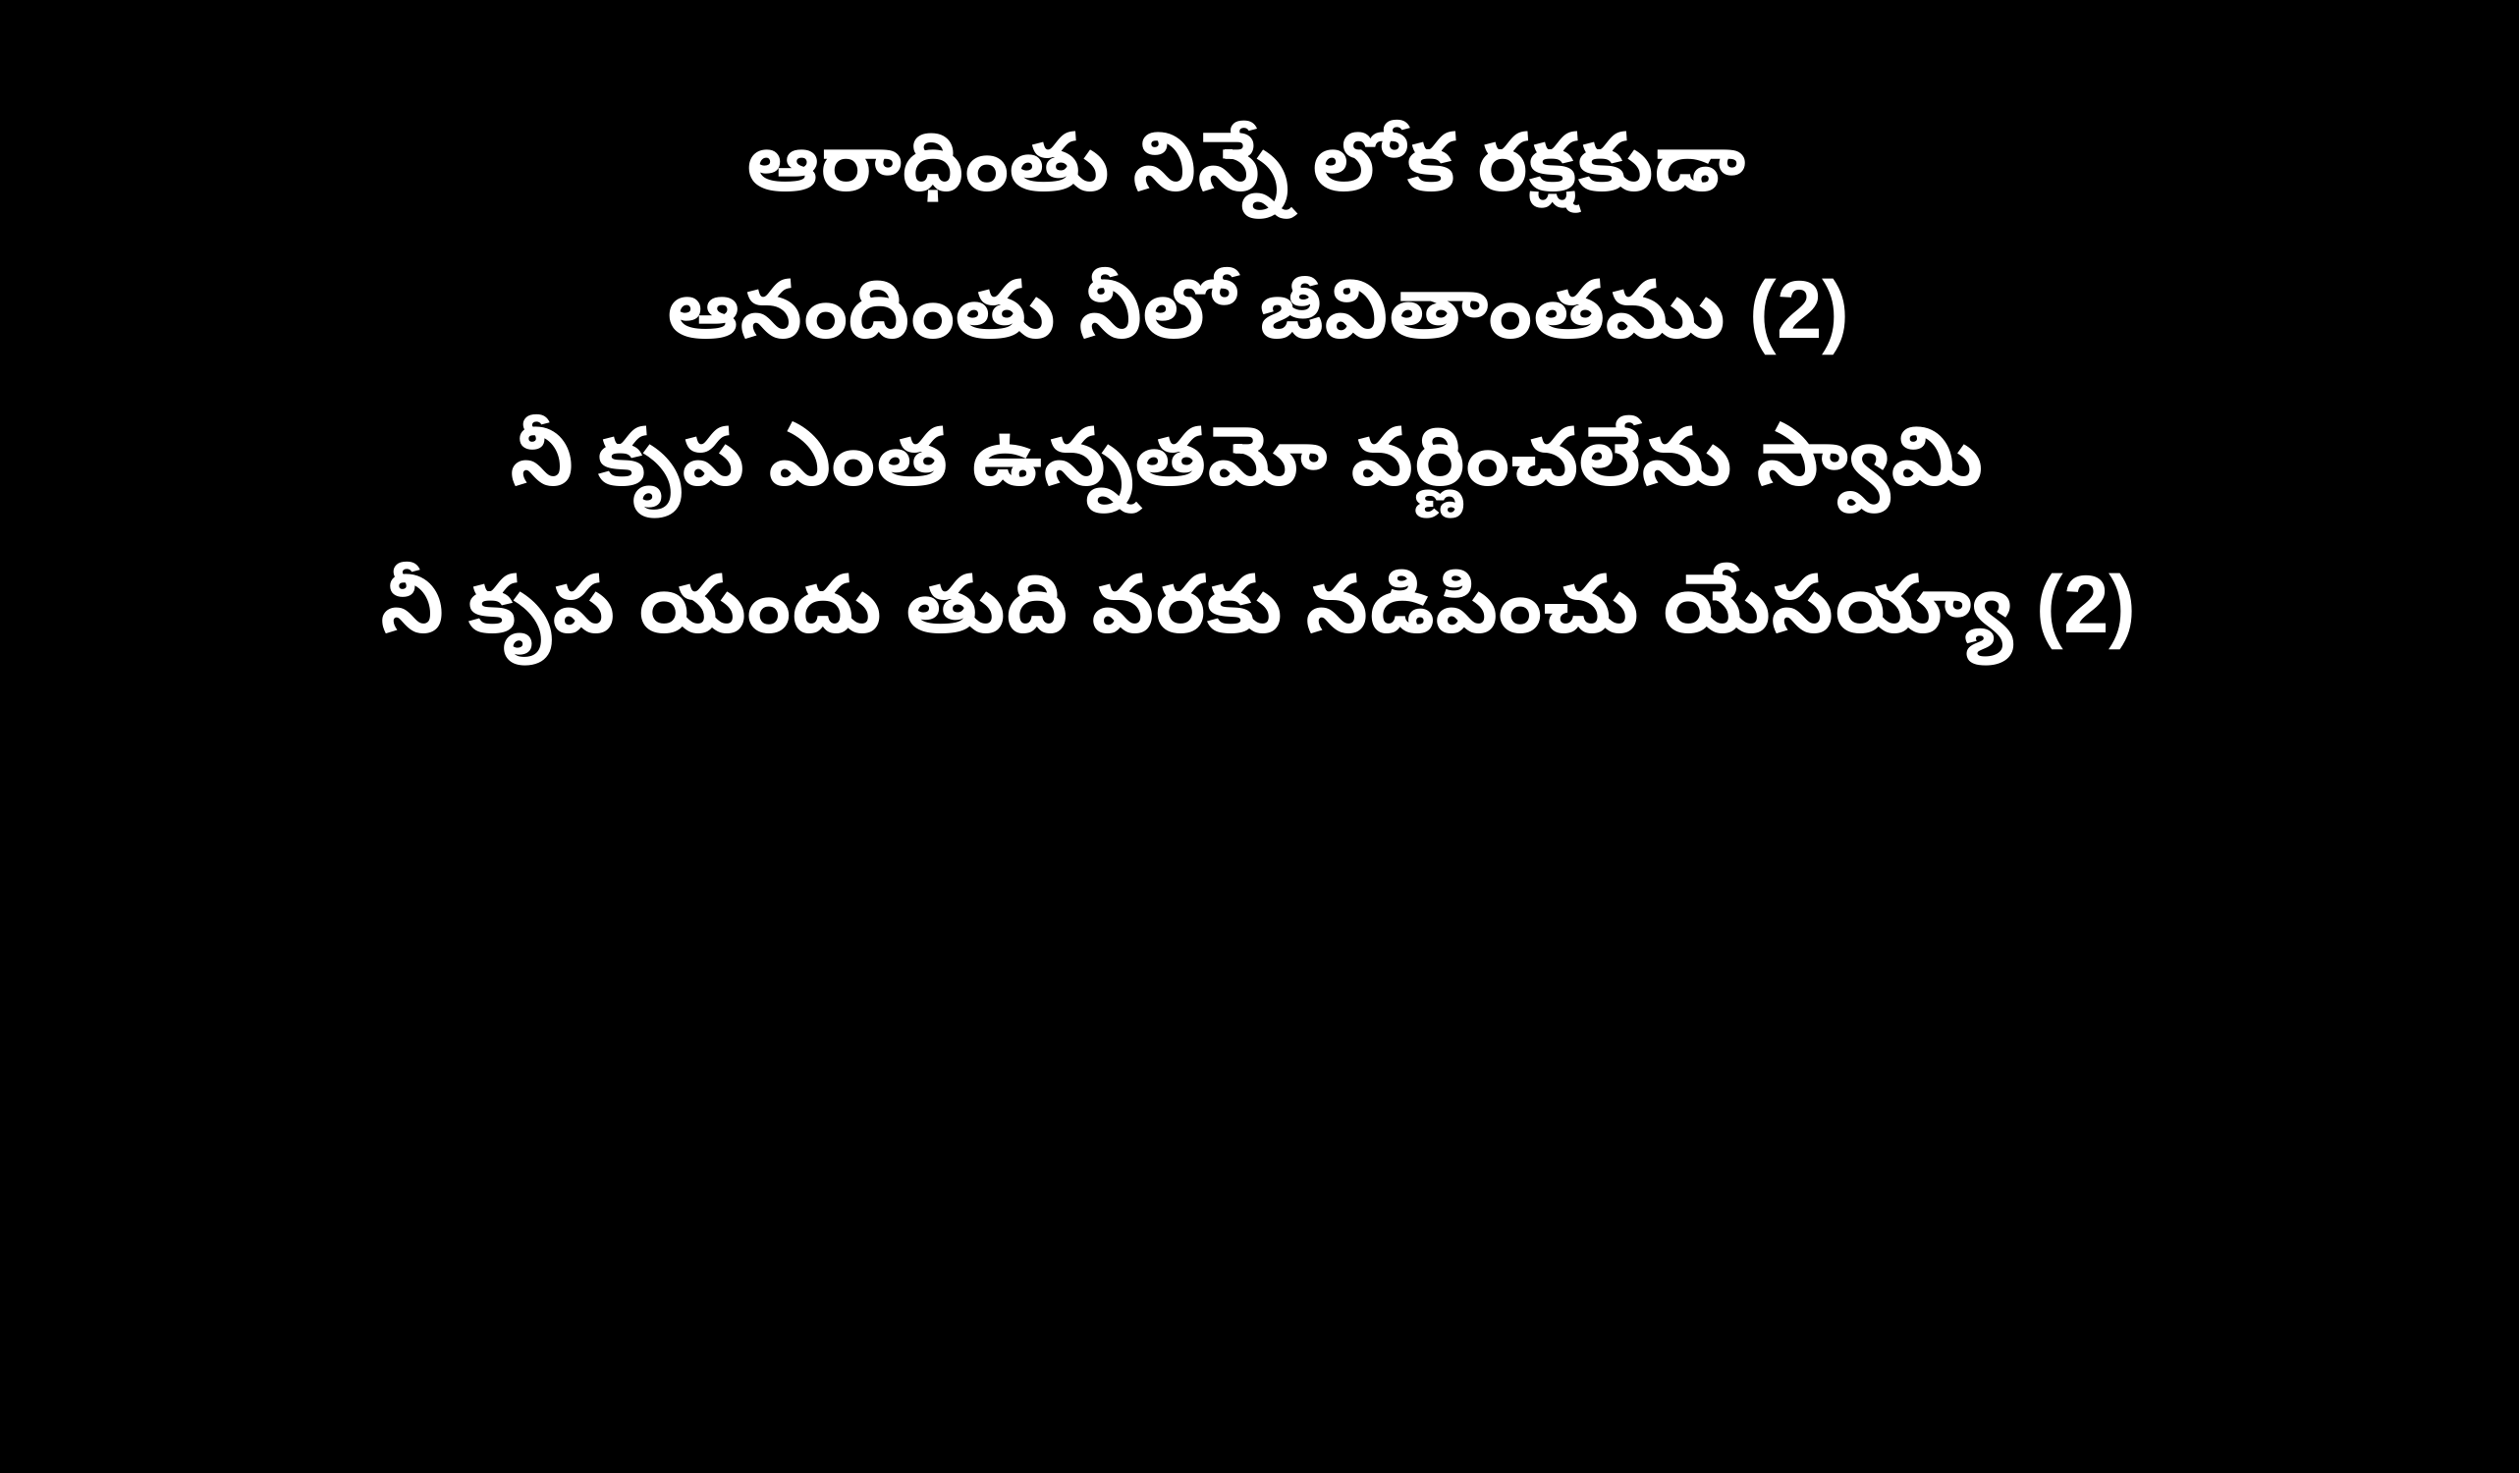

ఆరాధింతు నిన్నే లోక రక్షకుడా
ఆనందింతు నీలో జీవితాంతము (2)
నీ కృప ఎంత ఉన్నతమో వర్ణించలేను స్వామి
నీ కృప యందు తుది వరకు నడిపించు యేసయ్యా (2)